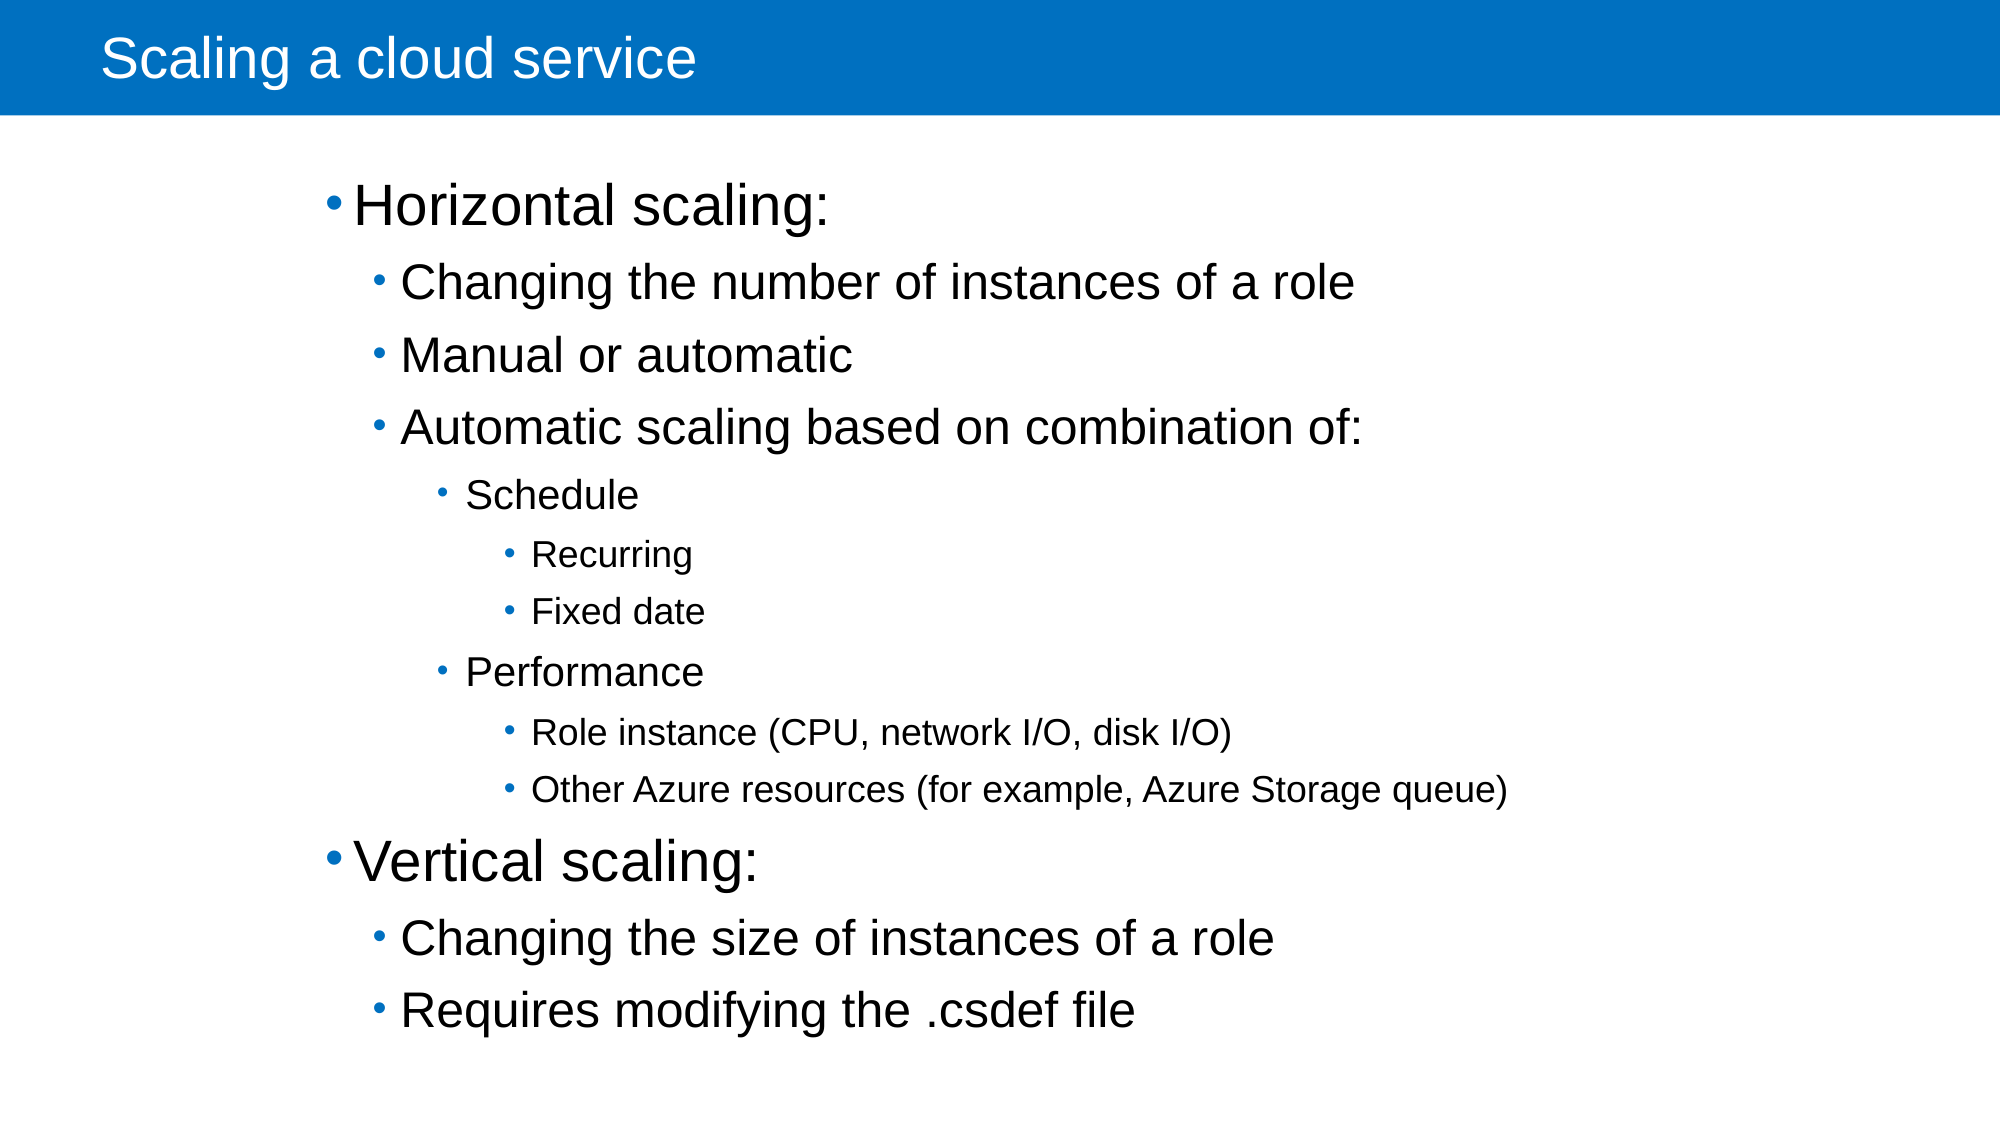

# Scaling a cloud service
Horizontal scaling:
Changing the number of instances of a role
Manual or automatic
Automatic scaling based on combination of:
Schedule
Recurring
Fixed date
Performance
Role instance (CPU, network I/O, disk I/O)
Other Azure resources (for example, Azure Storage queue)
Vertical scaling:
Changing the size of instances of a role
Requires modifying the .csdef file